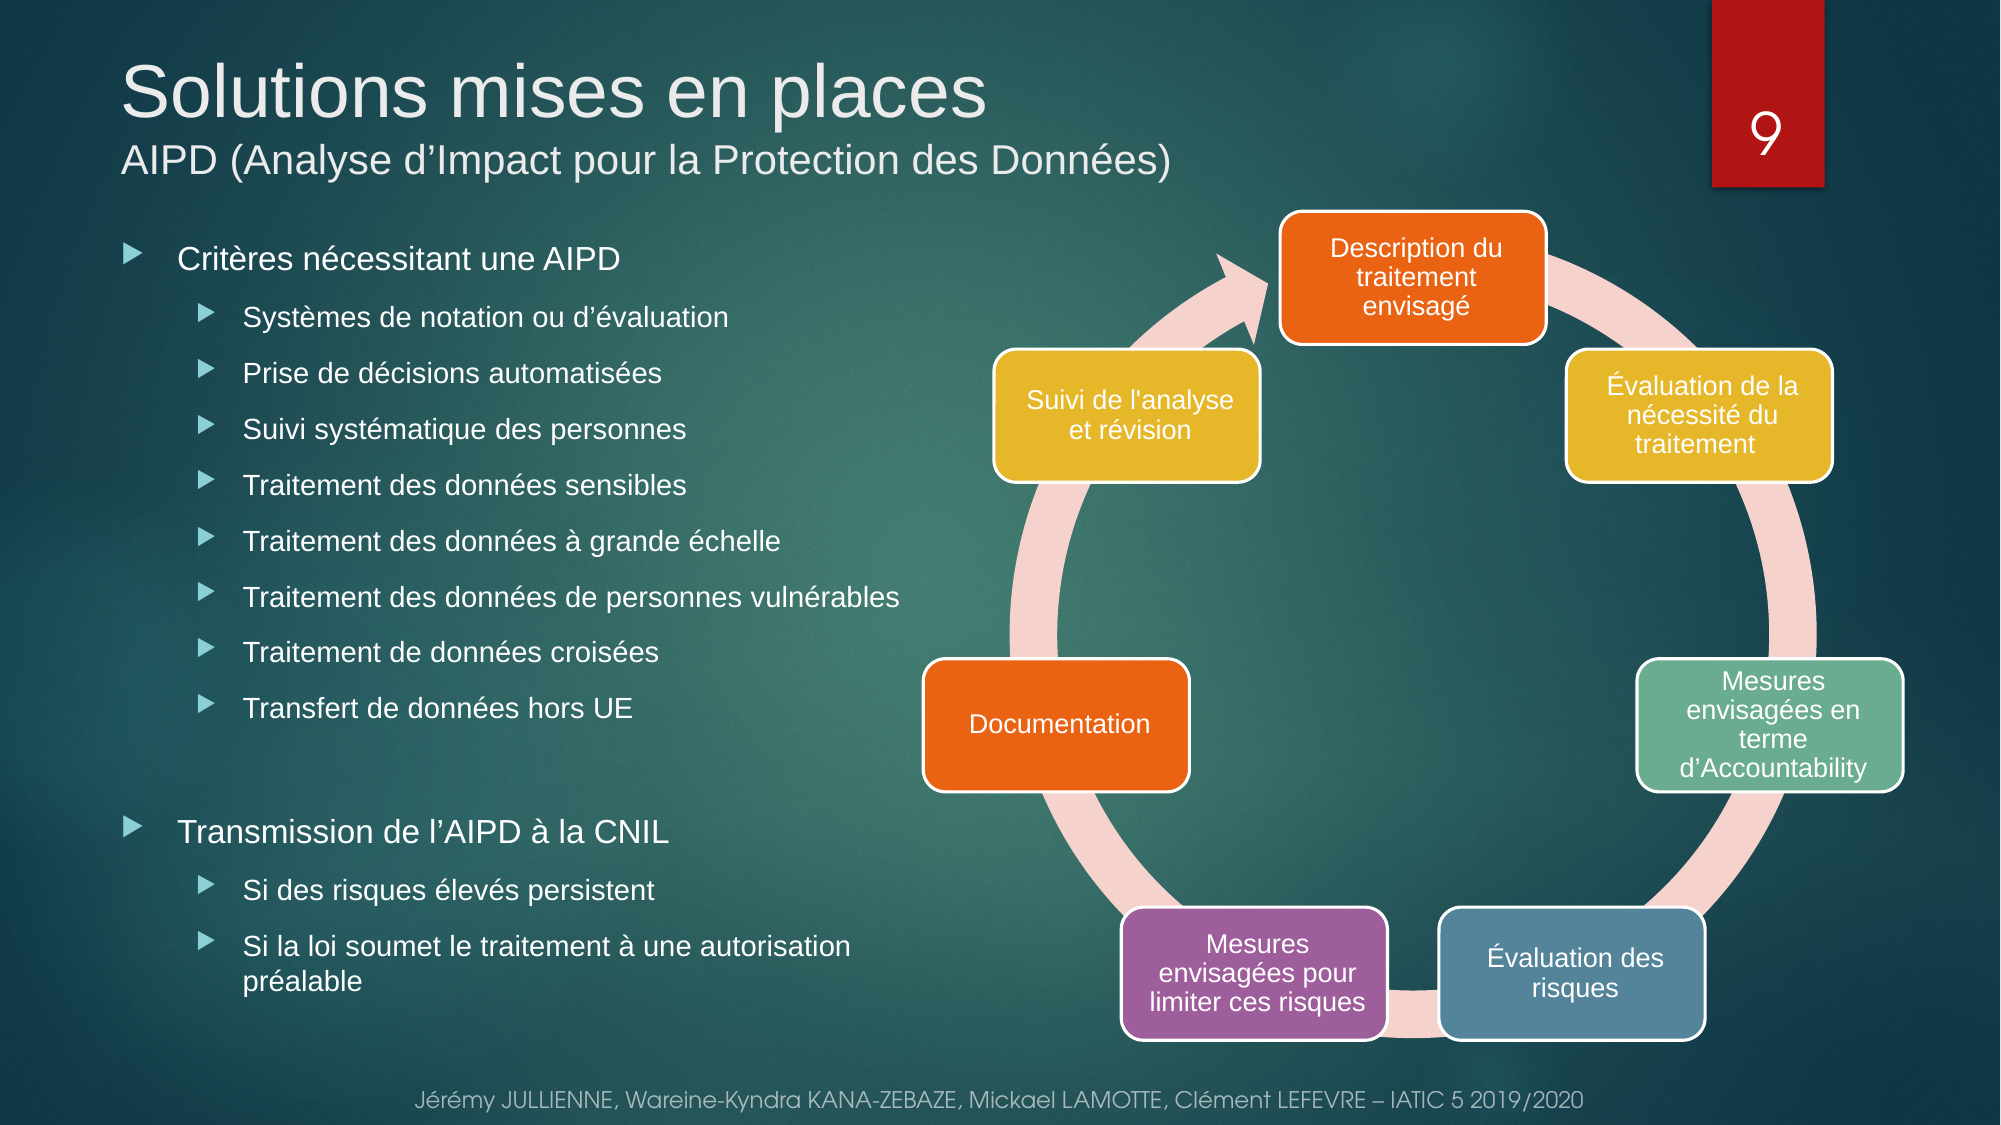

# Solutions mises en places
9
AIPD (Analyse d’Impact pour la Protection des Données)
Description du traitement envisagé
Évaluation de la nécessité du traitement
Mesures envisagées en terme d’Accountability
Évaluation des risques
Mesures envisagées pour limiter ces risques
Documentation
Suivi de l'analyse et révision
Critères nécessitant une AIPD
Systèmes de notation ou d’évaluation
Prise de décisions automatisées
Suivi systématique des personnes
Traitement des données sensibles
Traitement des données à grande échelle
Traitement des données de personnes vulnérables
Traitement de données croisées
Transfert de données hors UE

Transmission de l’AIPD à la CNIL
Si des risques élevés persistent
Si la loi soumet le traitement à une autorisation préalable

Jérémy JULLIENNE, Wareine-Kyndra KANA-ZEBAZE, Mickael LAMOTTE, Clément LEFEVRE – IATIC 5 2019/2020